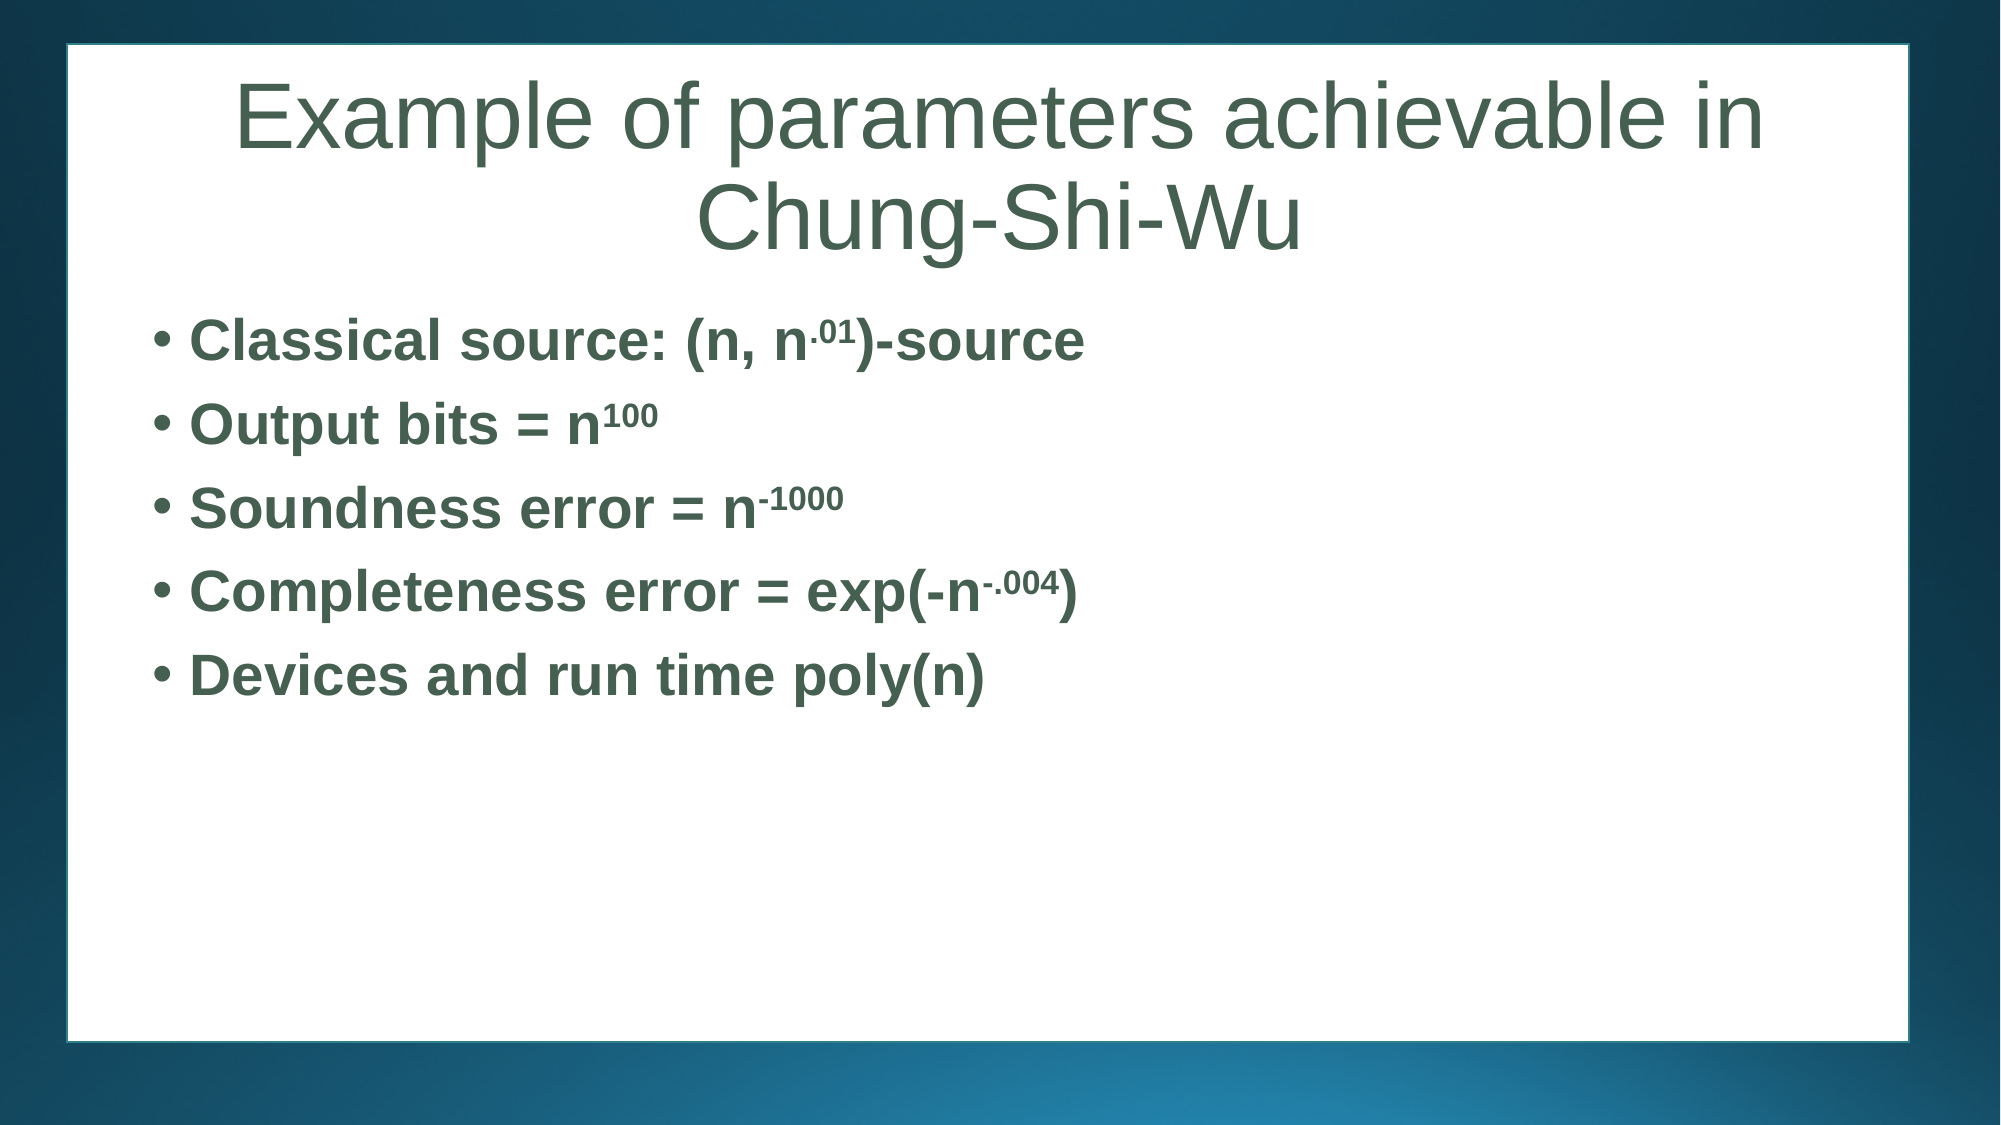

# Example of parameters achievable in Chung-Shi-Wu

Classical source: (n, n.01)-source
Output bits = n100
Soundness error = n-1000
Completeness error = exp(-n-.004)
Devices and run time poly(n)